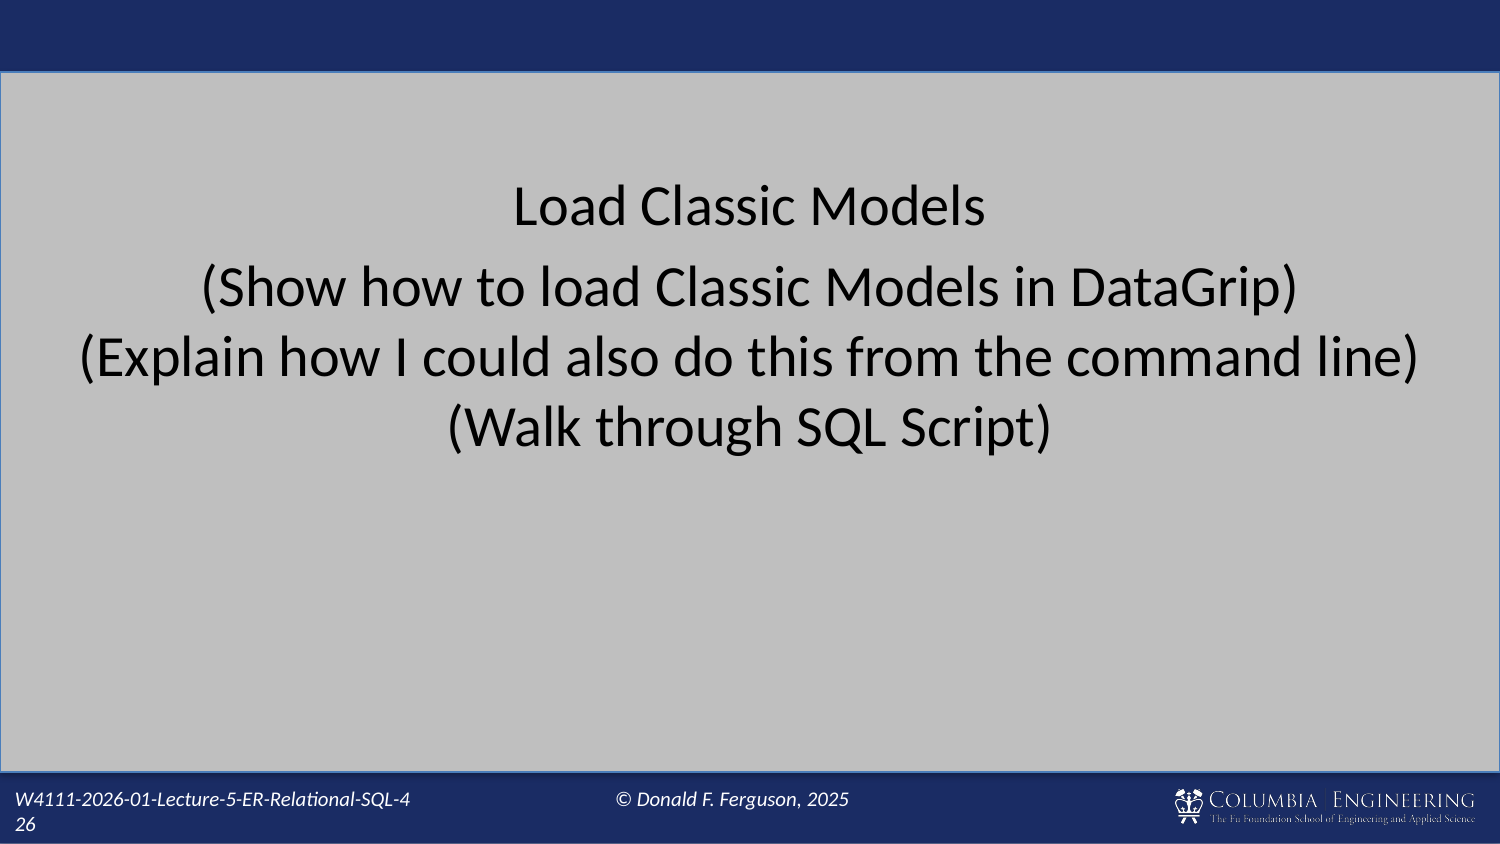

Load Classic Models
(Show how to load Classic Models in DataGrip)
(Explain how I could also do this from the command line)
(Walk through SQL Script)